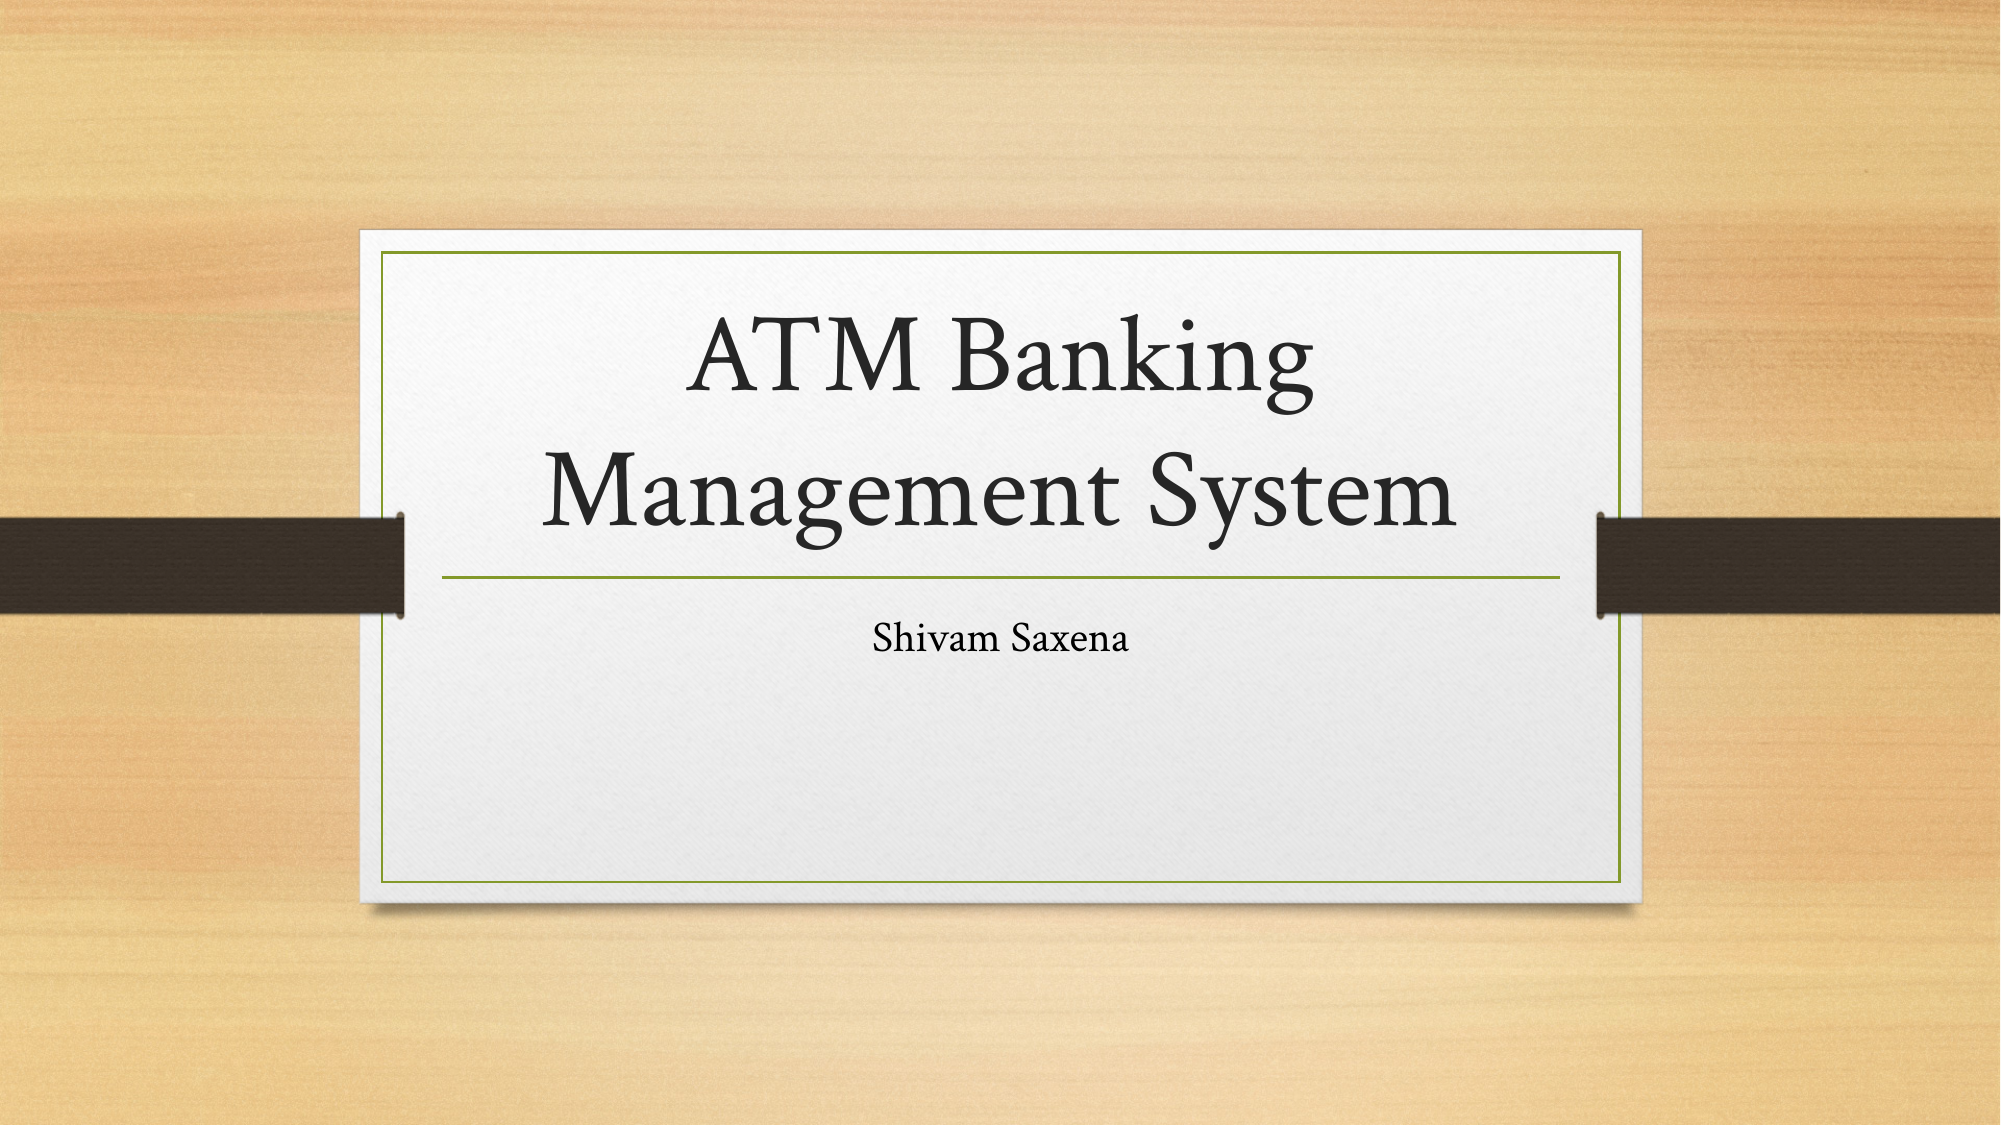

# ATM Banking Management System
Shivam Saxena